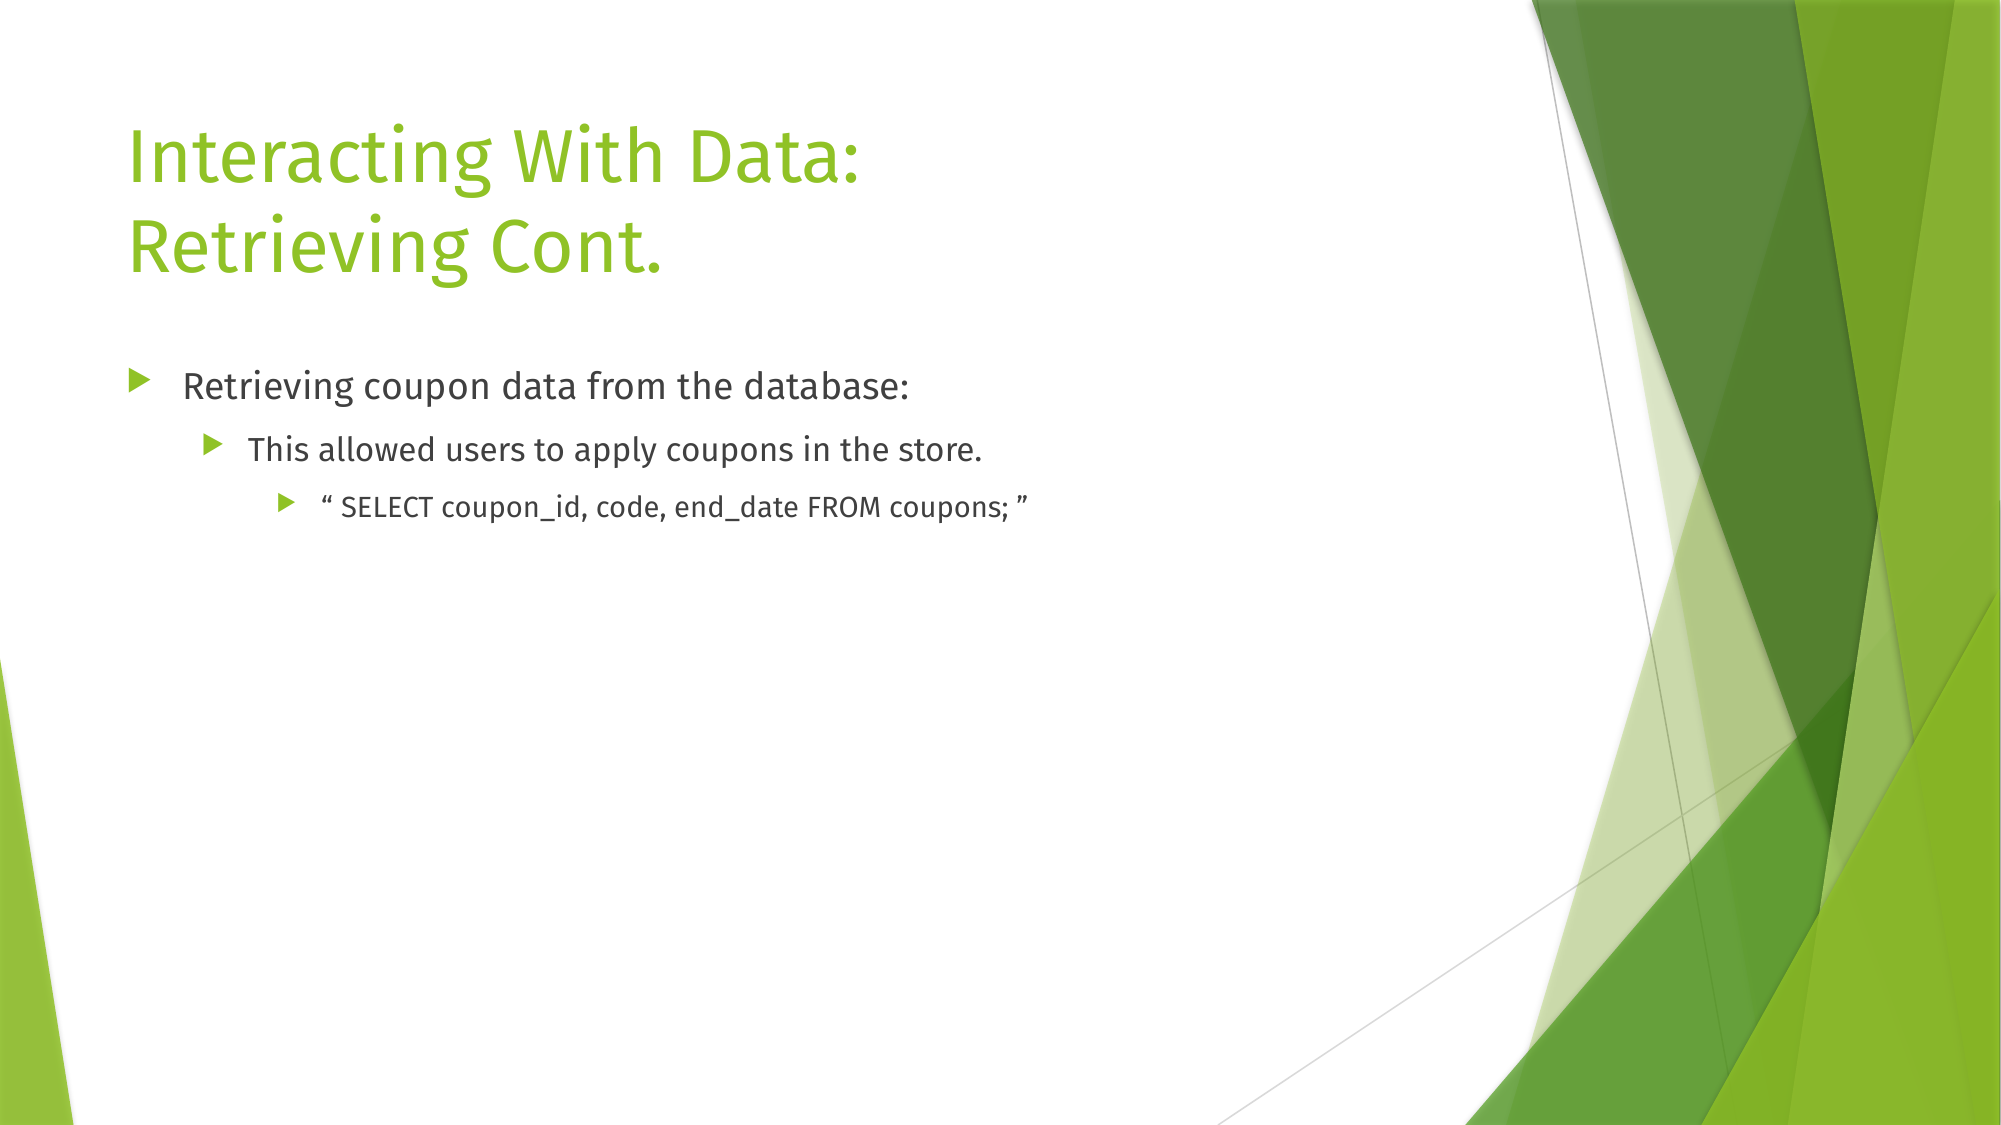

# Interacting With Data: Retrieving Cont.
Retrieving coupon data from the database:
This allowed users to apply coupons in the store.
 “ SELECT coupon_id, code, end_date FROM coupons; ”